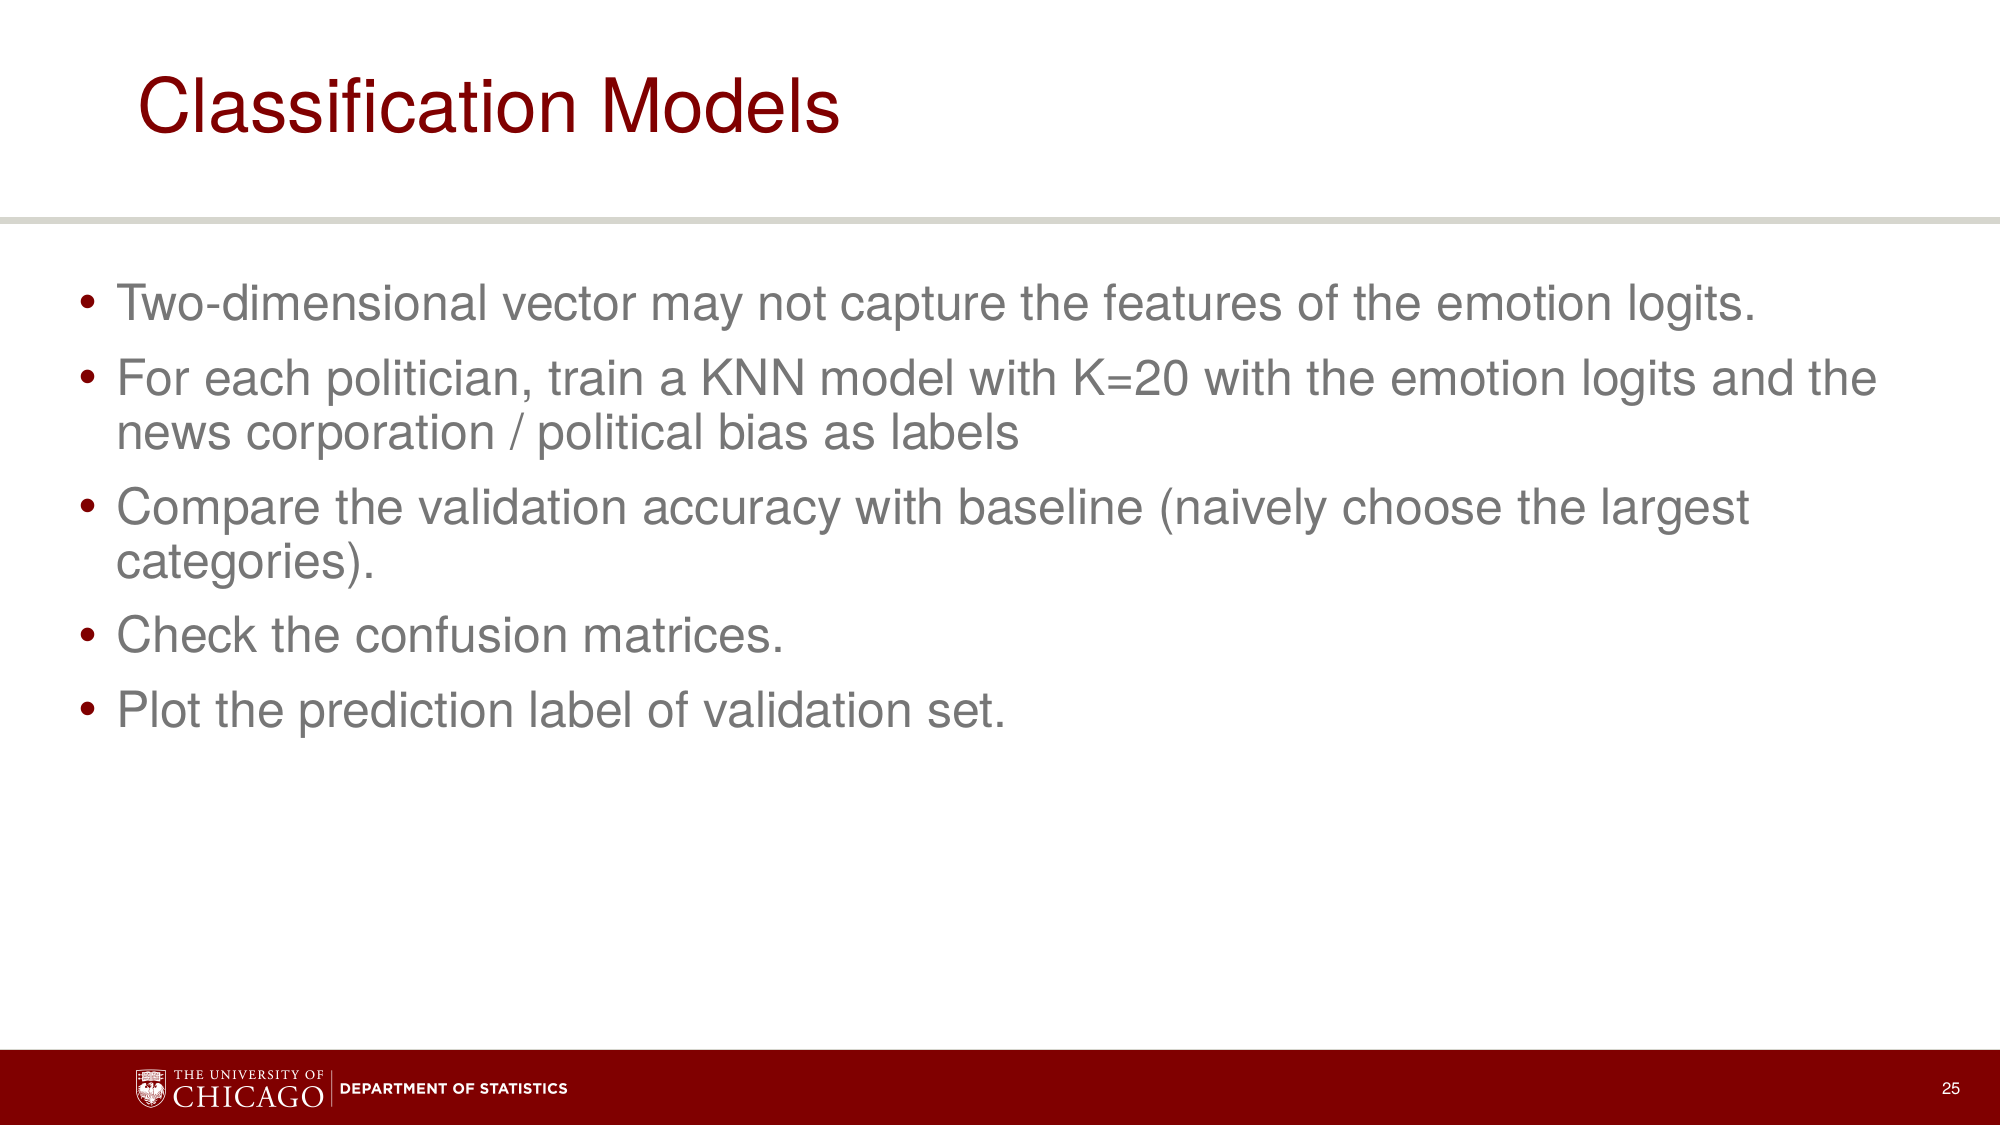

# Classification Models
Two-dimensional vector may not capture the features of the emotion logits.
For each politician, train a KNN model with K=20 with the emotion logits and the news corporation / political bias as labels
Compare the validation accuracy with baseline (naively choose the largest categories).
Check the confusion matrices.
Plot the prediction label of validation set.

25